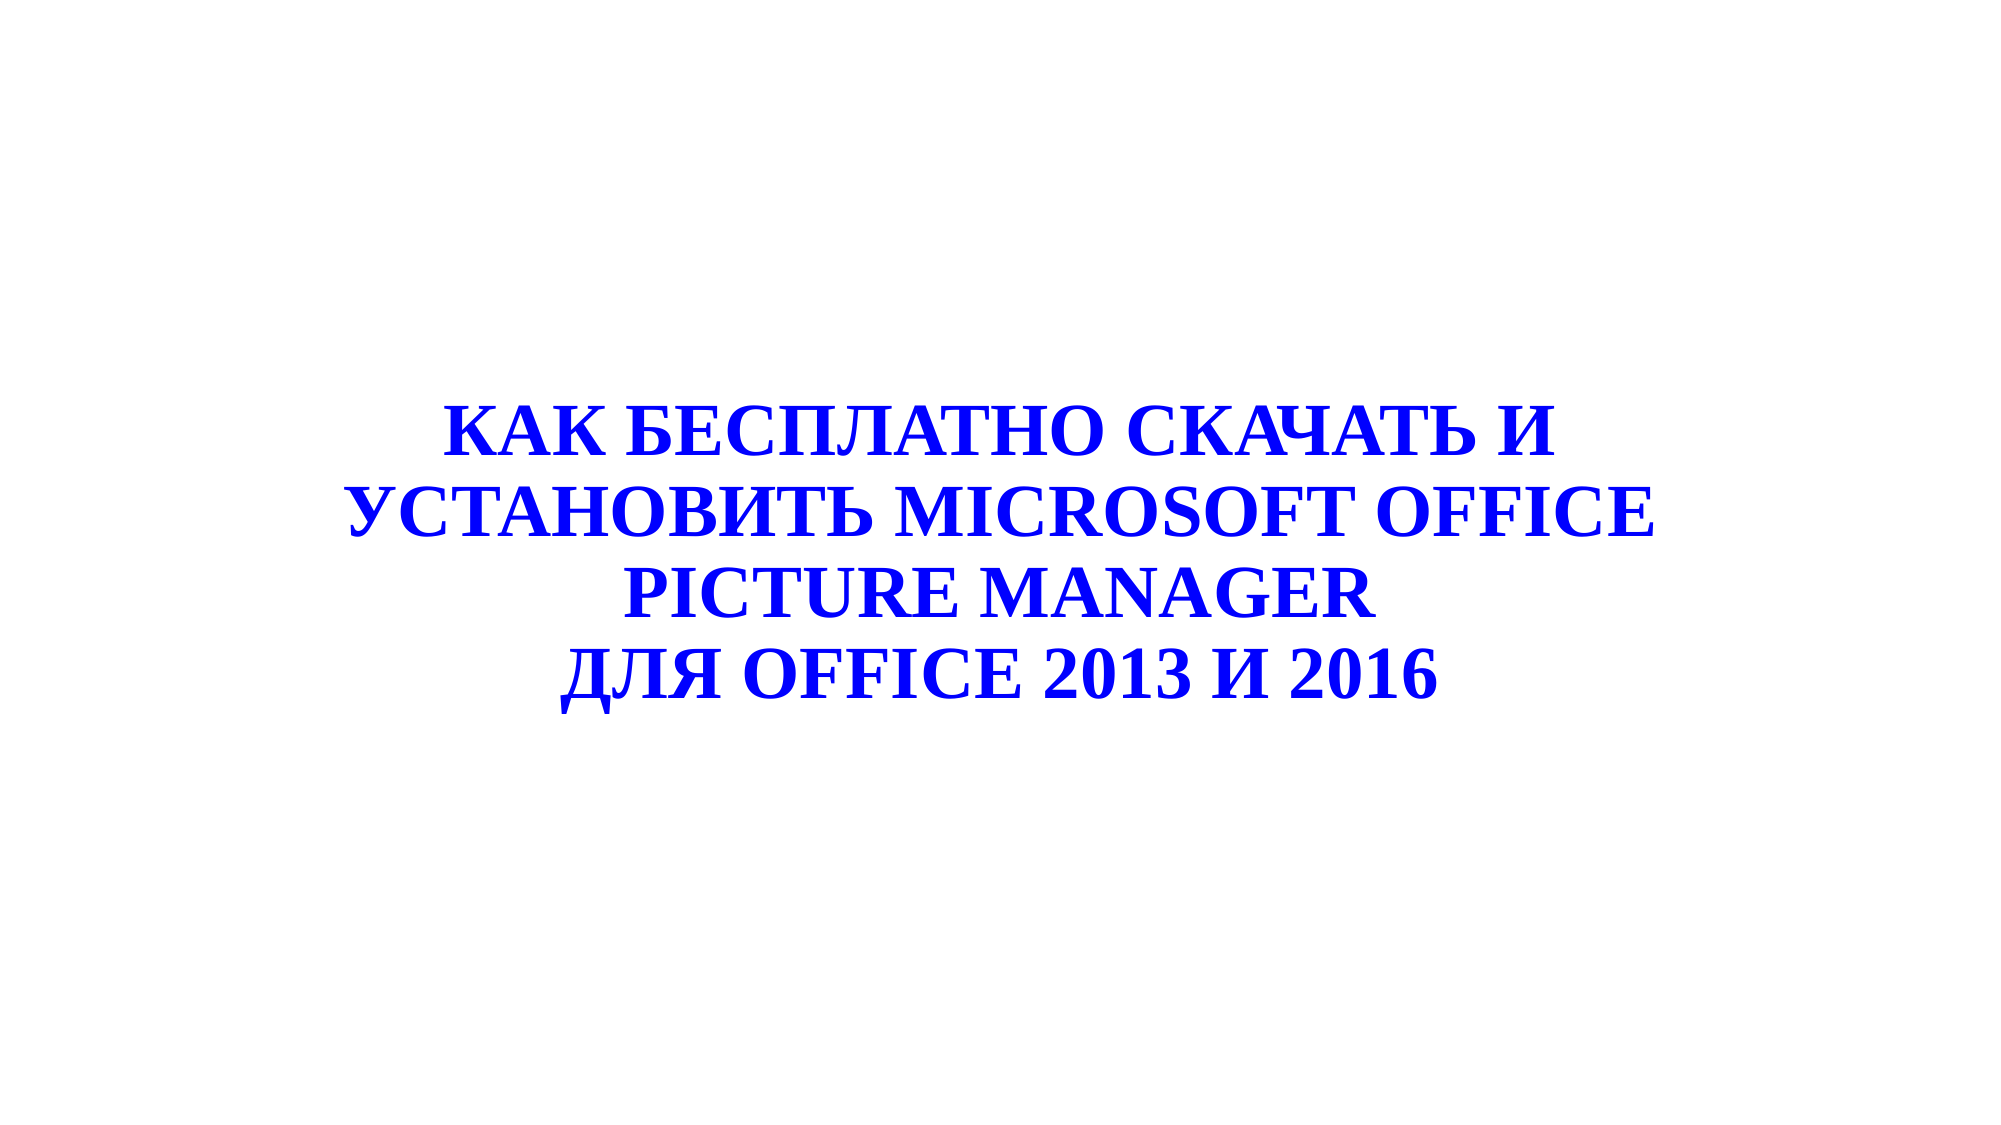

# КАК БЕСПЛАТНО СКАЧАТЬ И УСТАНОВИТЬ MICROSOFT OFFICE PICTURE MANAGER ДЛЯ OFFICE 2013 И 2016